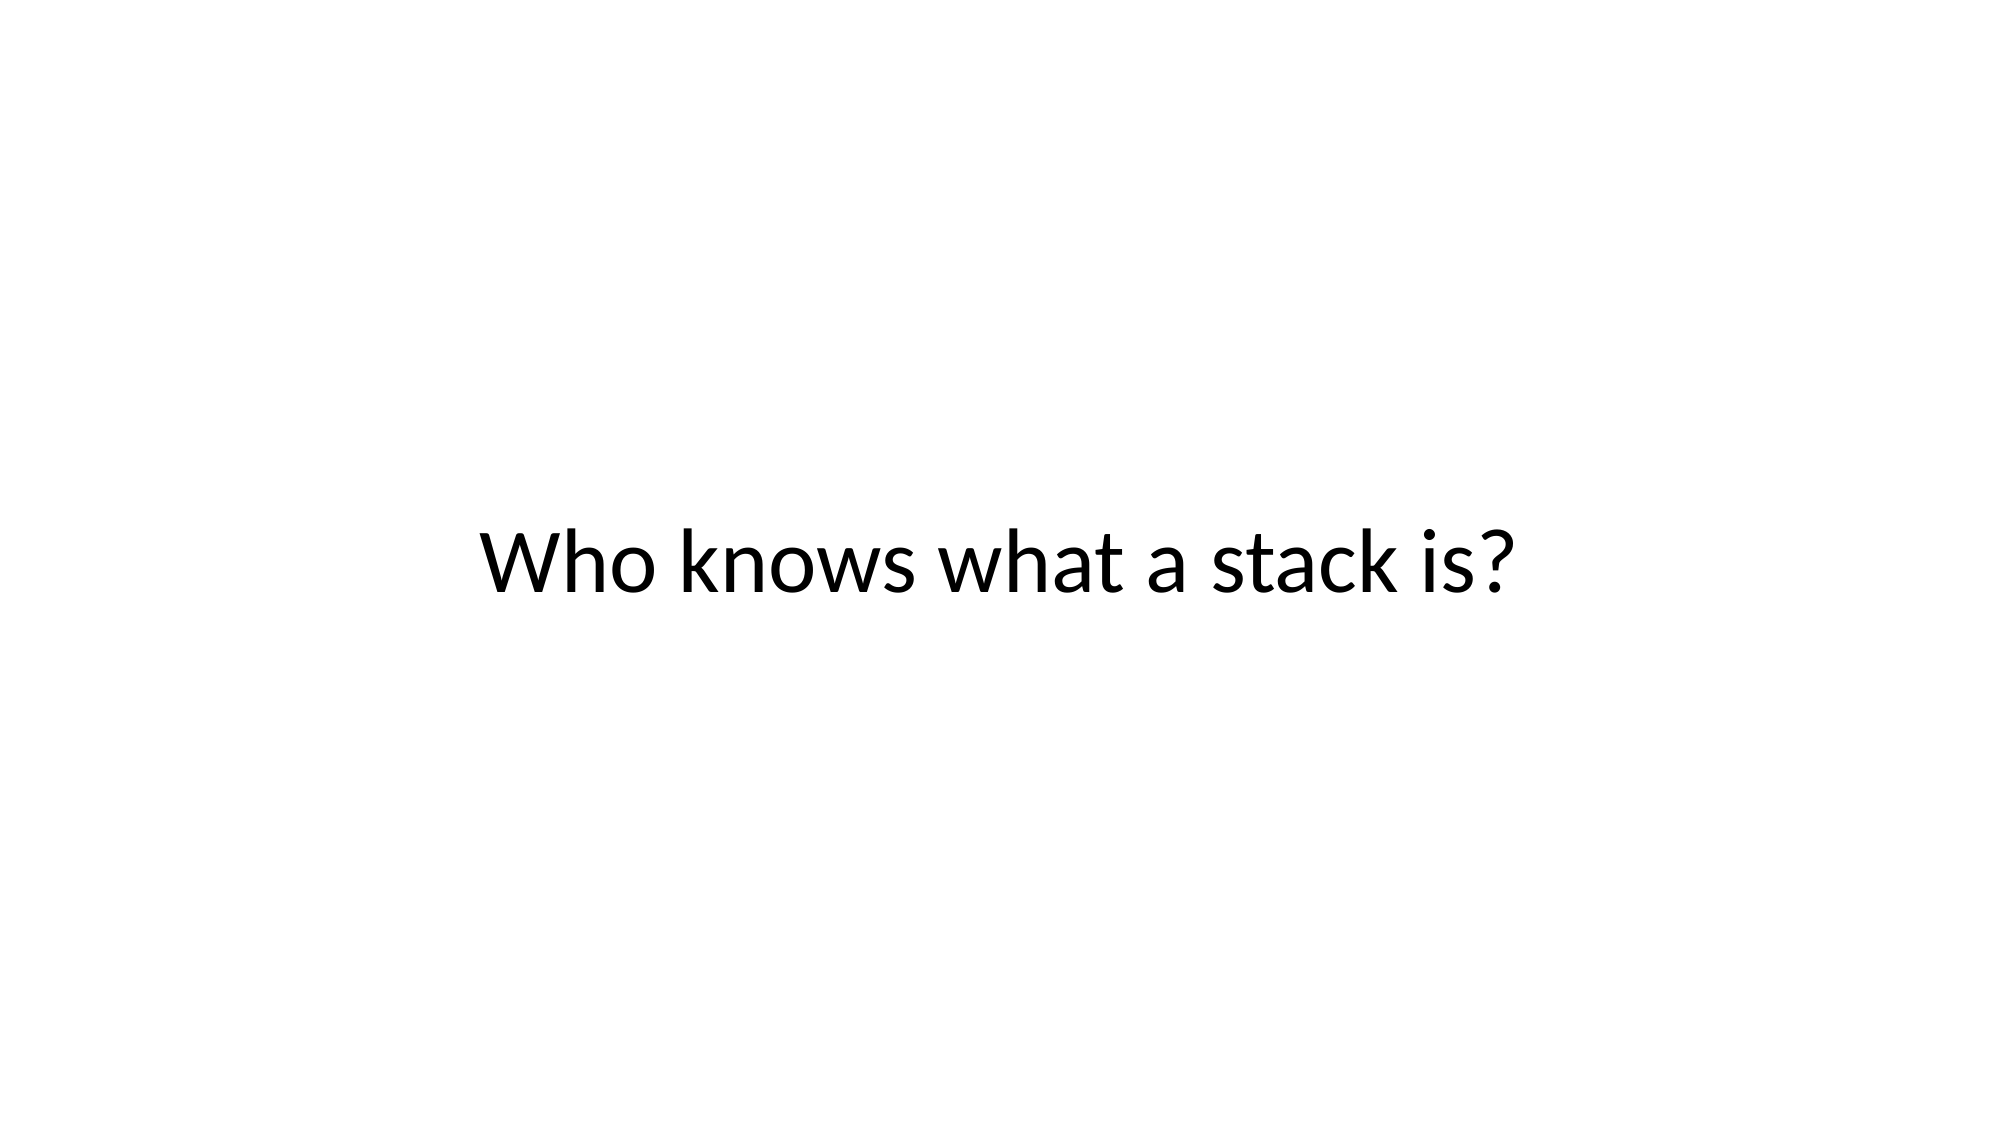

# Who knows what a stack is?